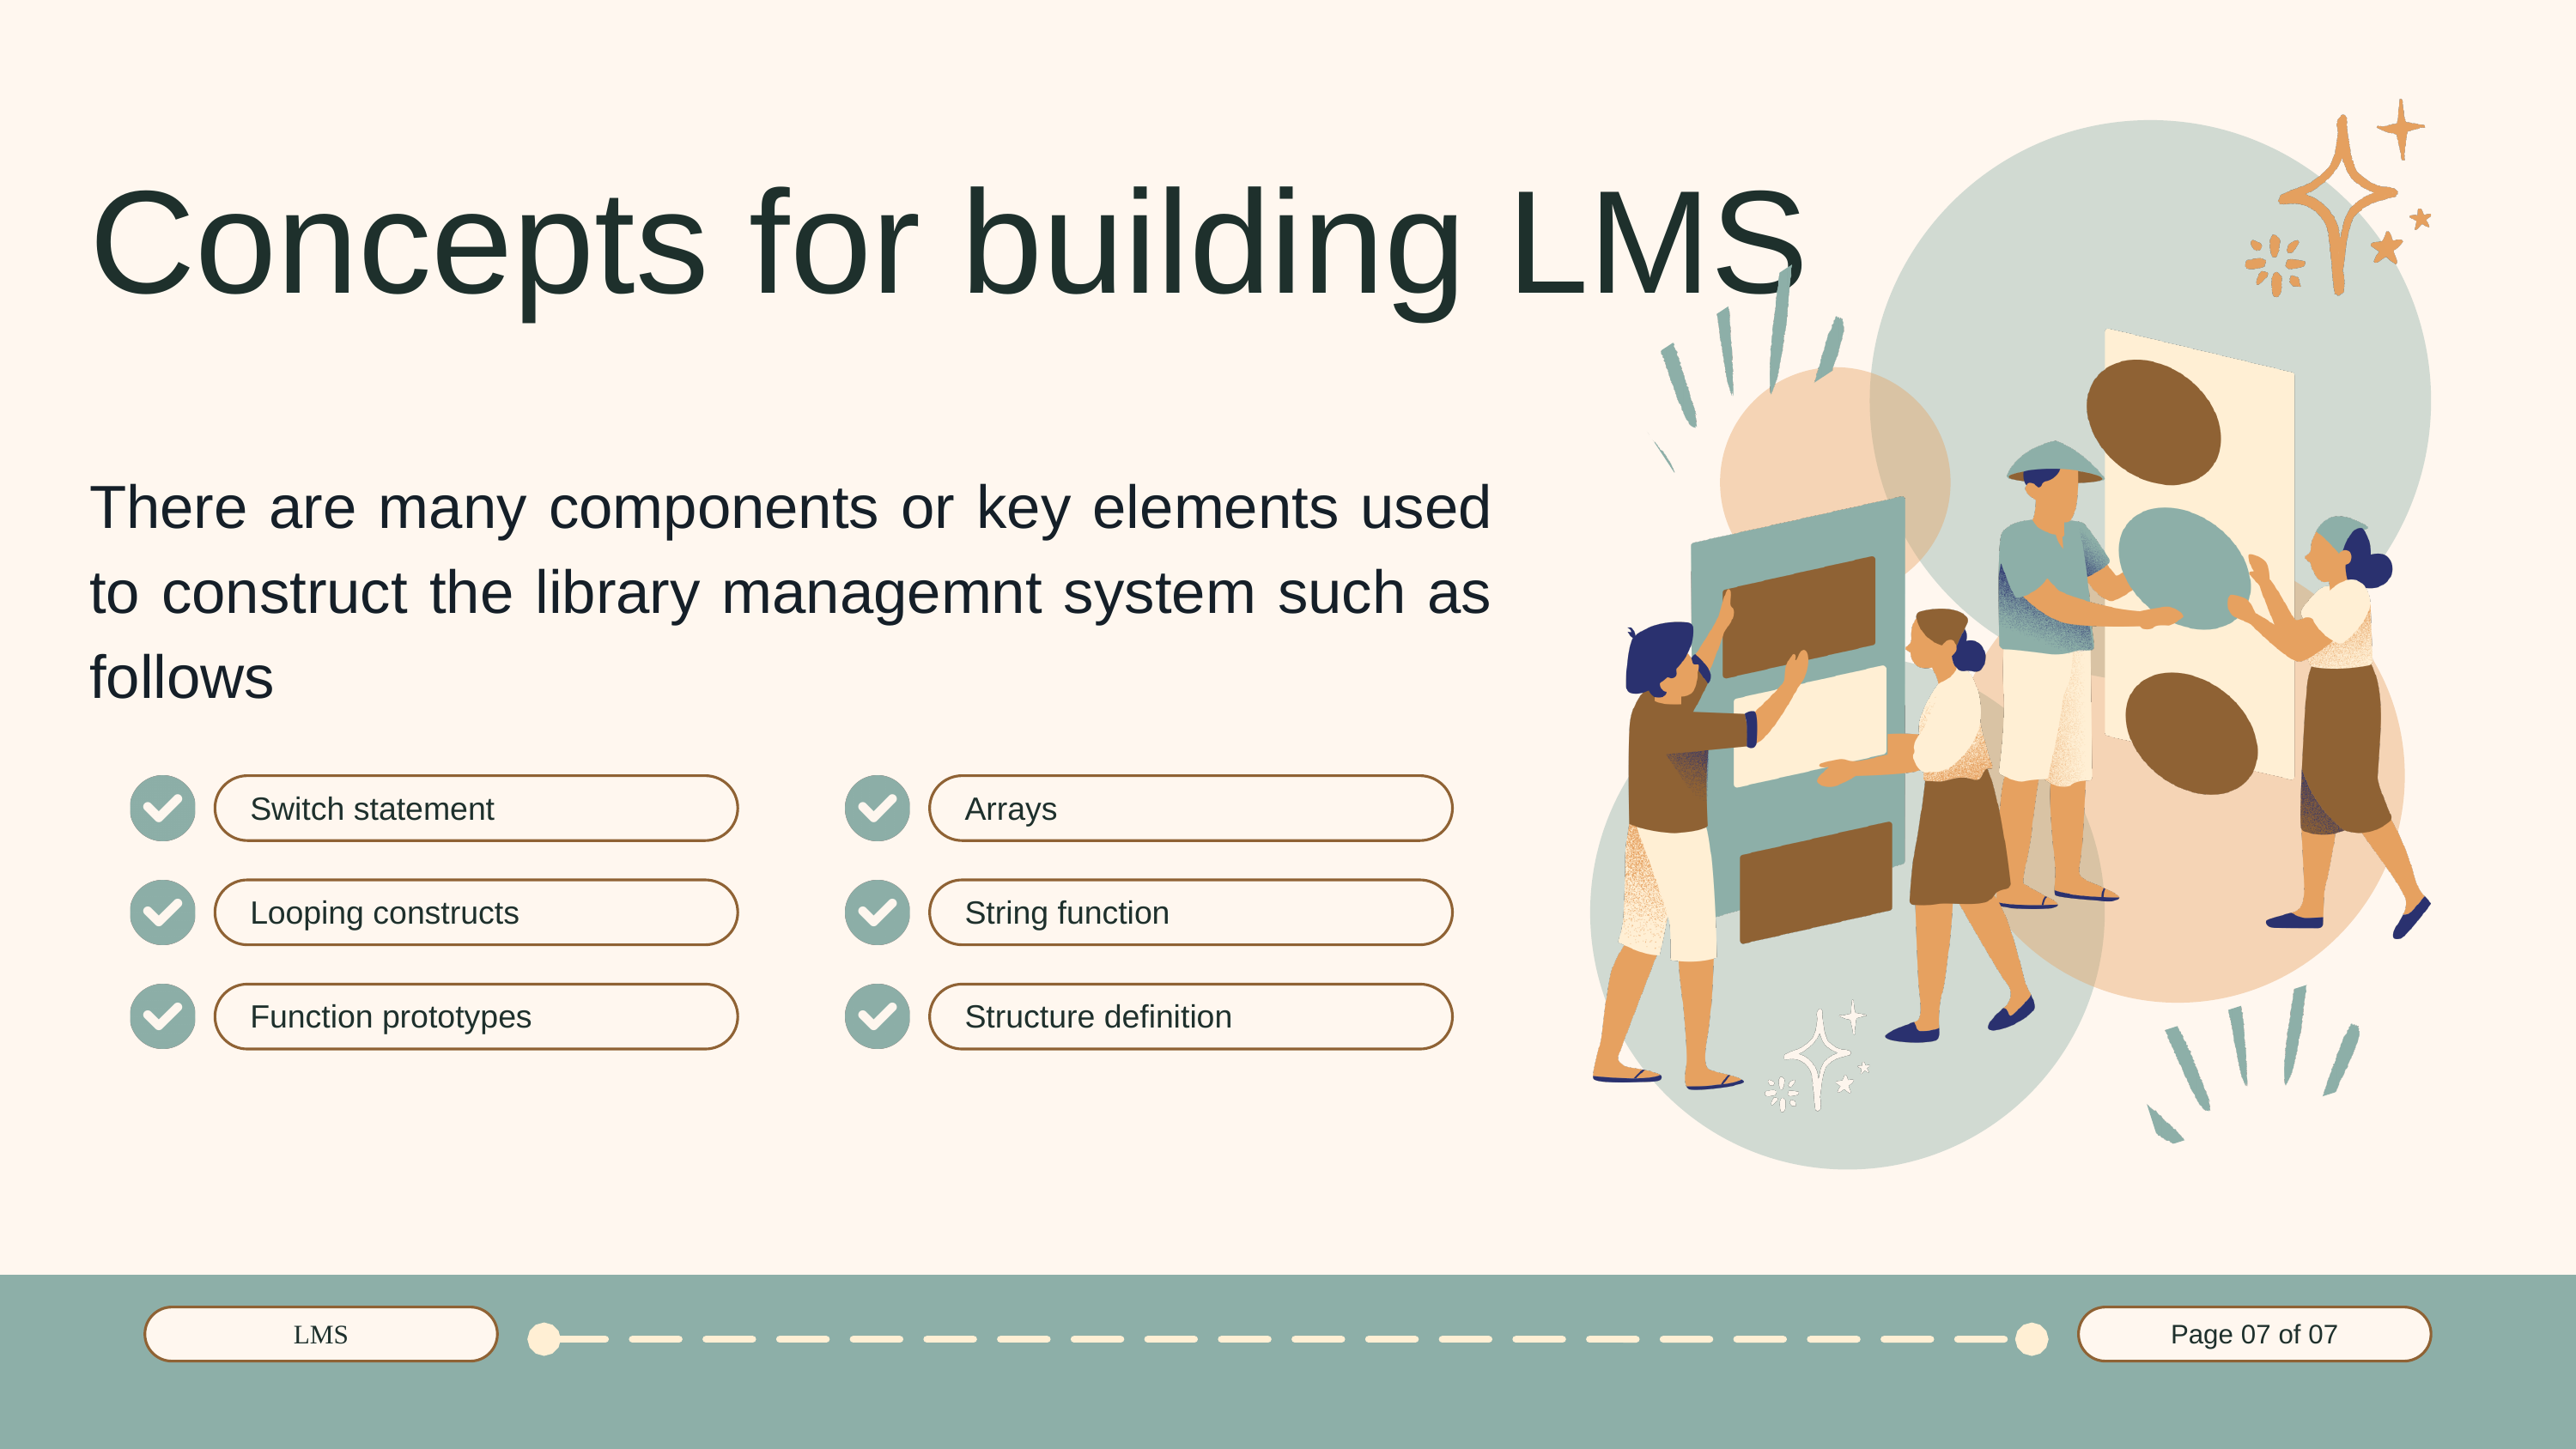

Concepts for building LMS

There are many components or key elements used to construct the library managemnt system such as follows

Switch statement
Arrays

Looping constructs
String function

Function prototypes
Structure definition

LMS
Page 07 of 07